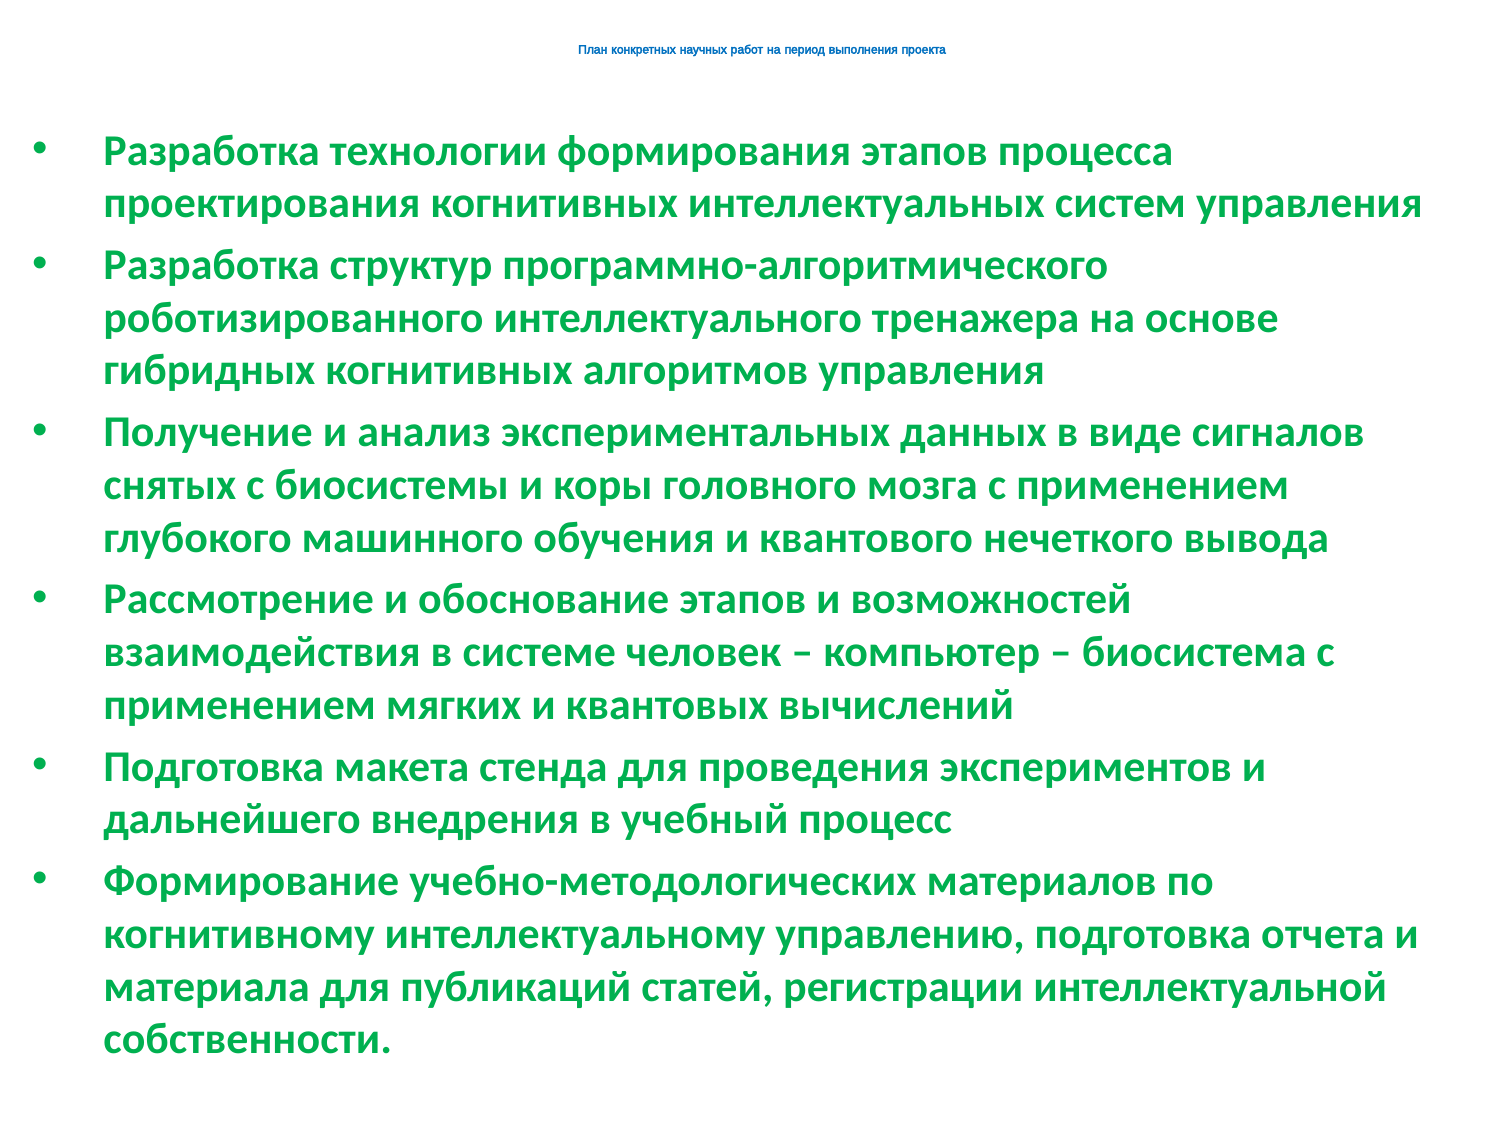

# План конкретных научных работ на период выполнения проекта
Разработка технологии формирования этапов процесса проектирования когнитивных интеллектуальных систем управления
Разработка структур программно-алгоритмического роботизированного интеллектуального тренажера на основе гибридных когнитивных алгоритмов управления
Получение и анализ экспериментальных данных в виде сигналов снятых с биосистемы и коры головного мозга с применением глубокого машинного обучения и квантового нечеткого вывода
Рассмотрение и обоснование этапов и возможностей взаимодействия в системе человек – компьютер – биосистема с применением мягких и квантовых вычислений
Подготовка макета стенда для проведения экспериментов и дальнейшего внедрения в учебный процесс
Формирование учебно-методологических материалов по когнитивному интеллектуальному управлению, подготовка отчета и материала для публикаций статей, регистрации интеллектуальной собственности.